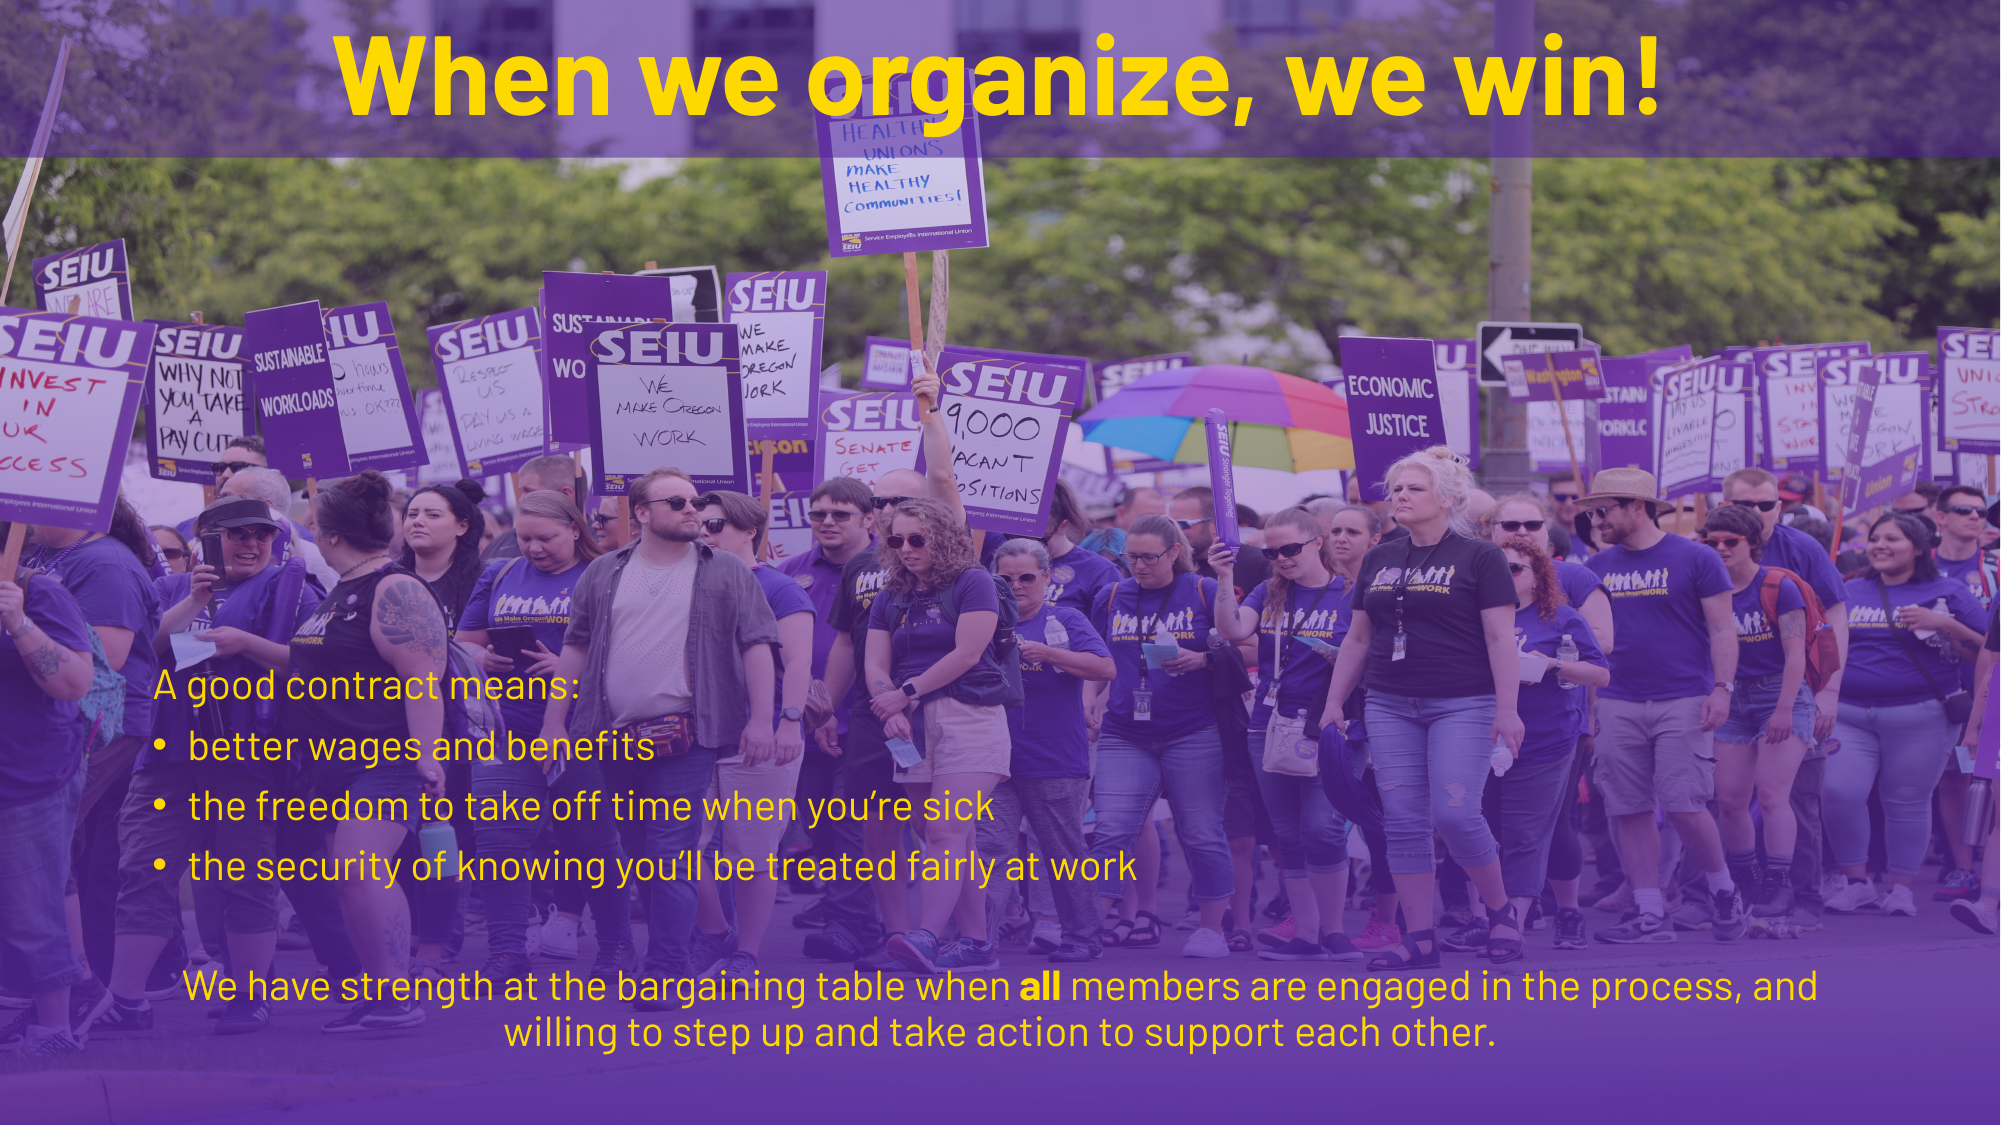

# When we organize, we win!
A good contract means:
better wages and benefits
the freedom to take off time when you’re sick
the security of knowing you’ll be treated fairly at work

We have strength at the bargaining table when all members are engaged in the process, and willing to step up and take action to support each other.